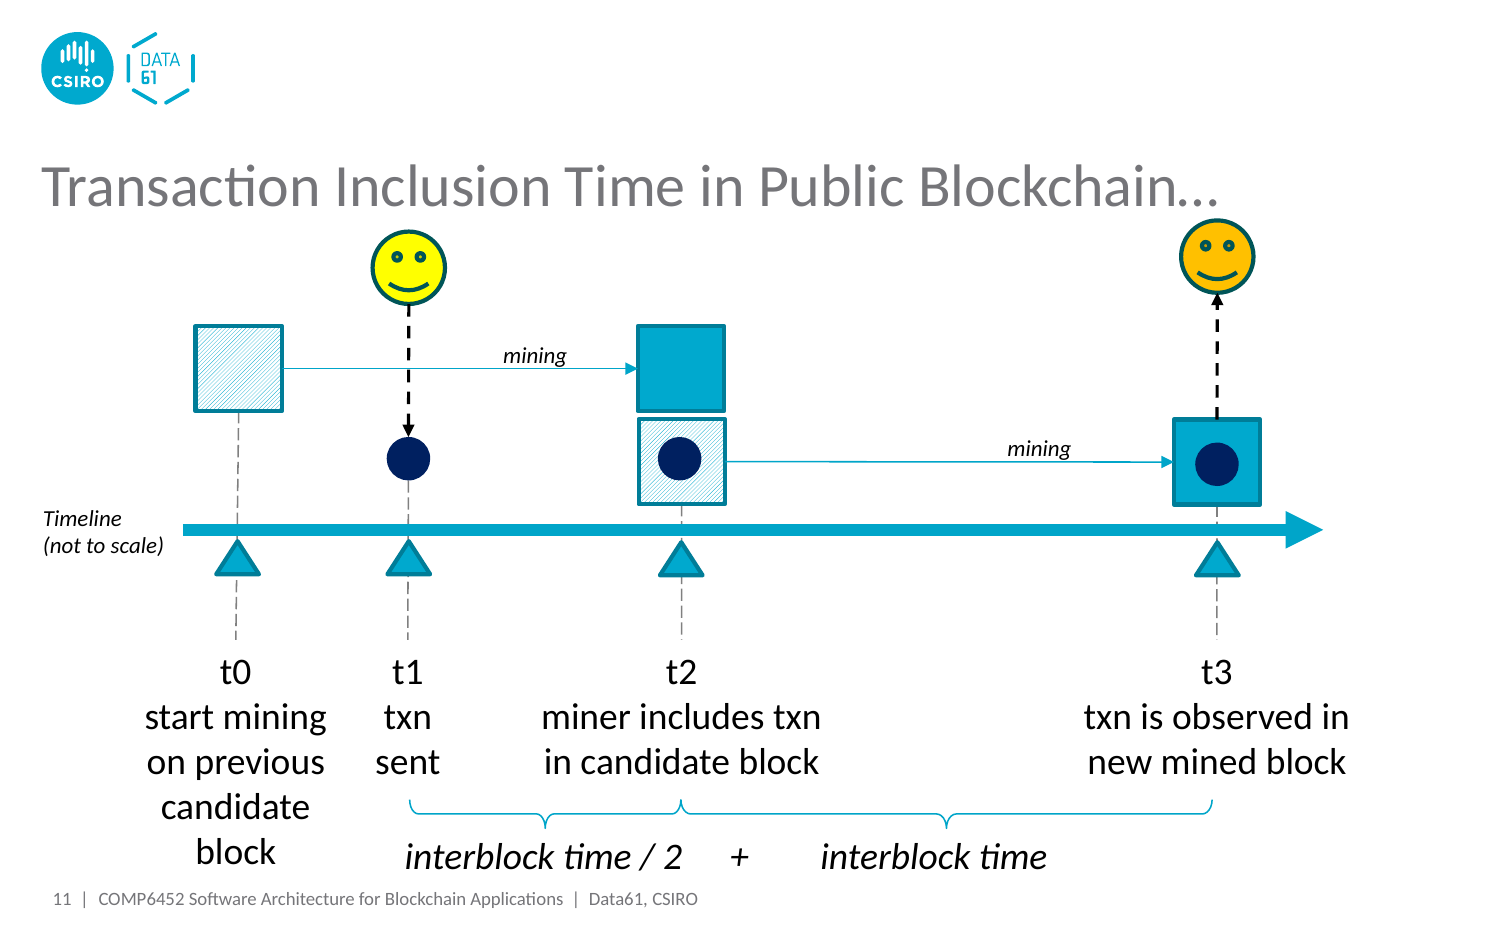

# Transaction Inclusion Time in Public Blockchain…

mining

mining

Timeline
(not to scale)

t0
start mining on previous candidate block
t1
txn sent
t2
miner includes txn in candidate block
t3
txn is observed in new mined block

interblock time / 2
+
interblock time
11  |
COMP6452 Software Architecture for Blockchain Applications  |  Data61, CSIRO